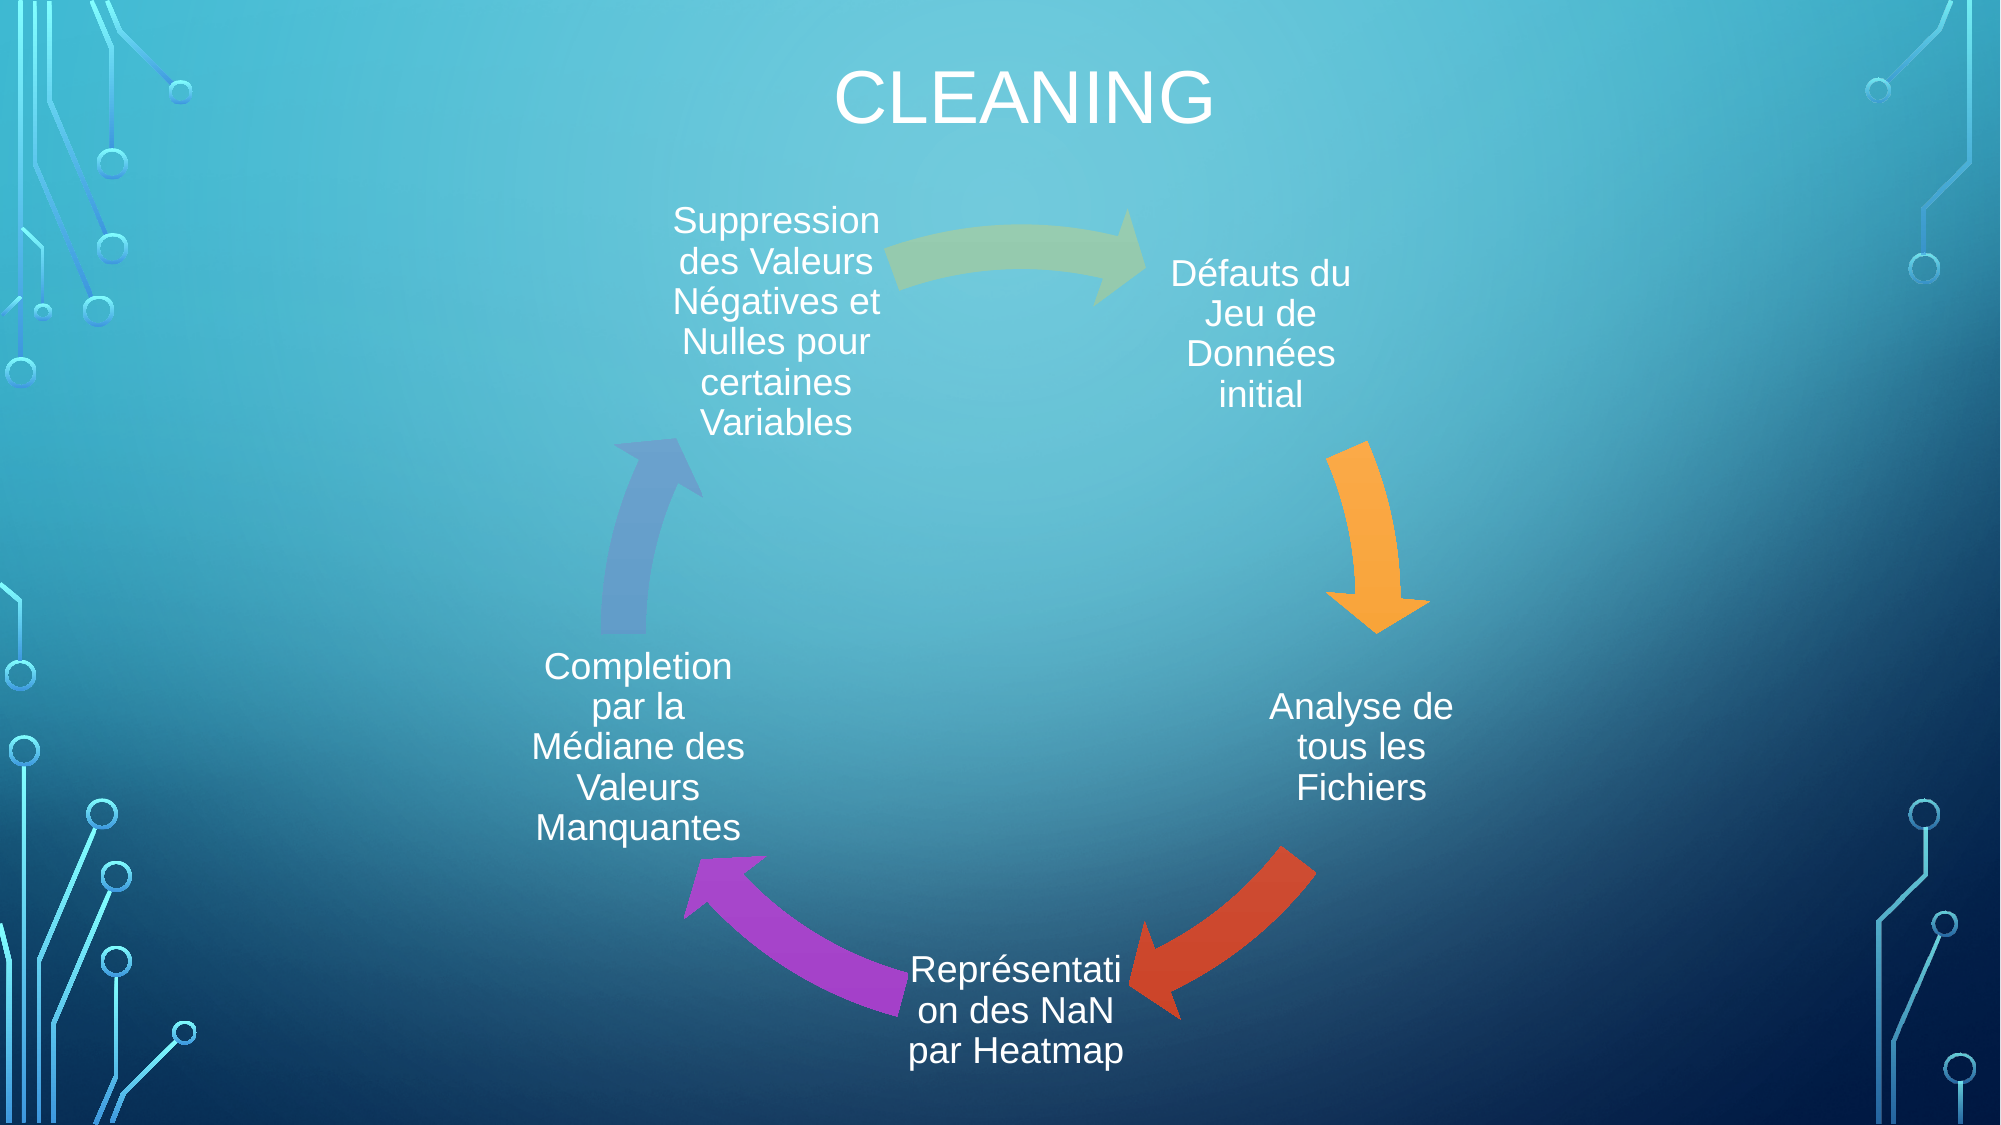

# CLEANING
Défauts du Jeu de Données initial
Analyse de tous les Fichiers
Représentation des NaN par Heatmap
Completion par la Médiane des Valeurs Manquantes
Suppression des Valeurs Négatives et Nulles pour certaines Variables